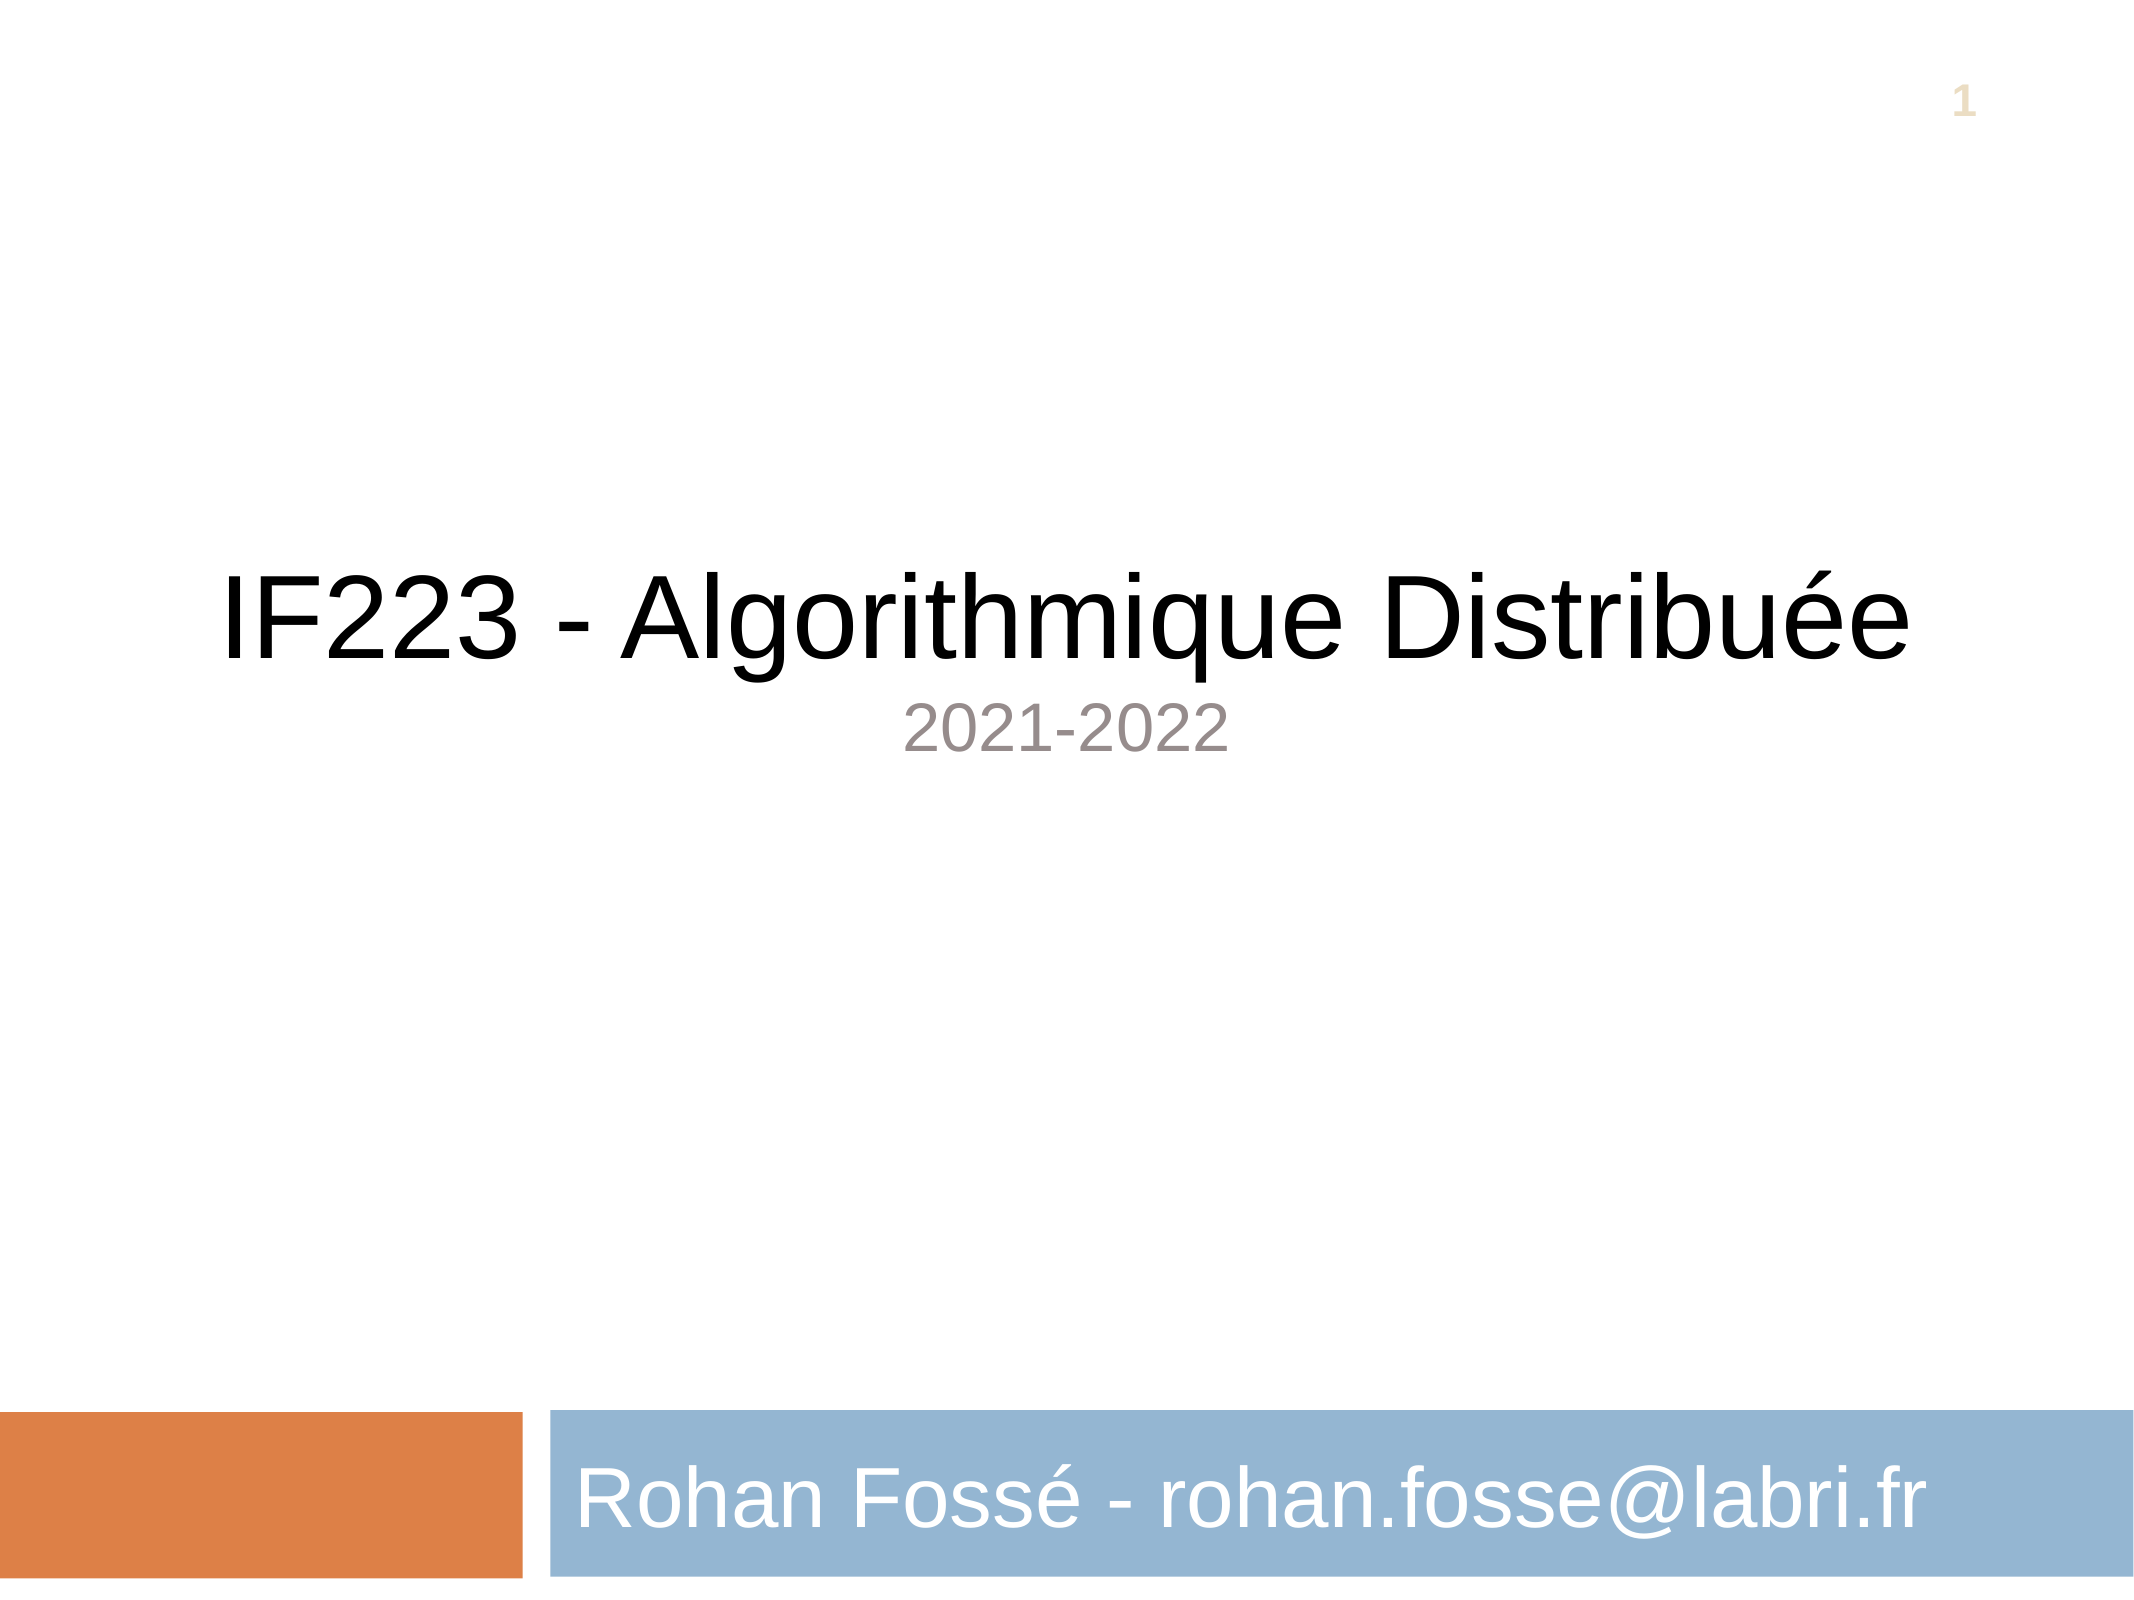

1

# IF223 - Algorithmique Distribuée 2021-2022
Rohan Fossé - rohan.fosse@labri.fr